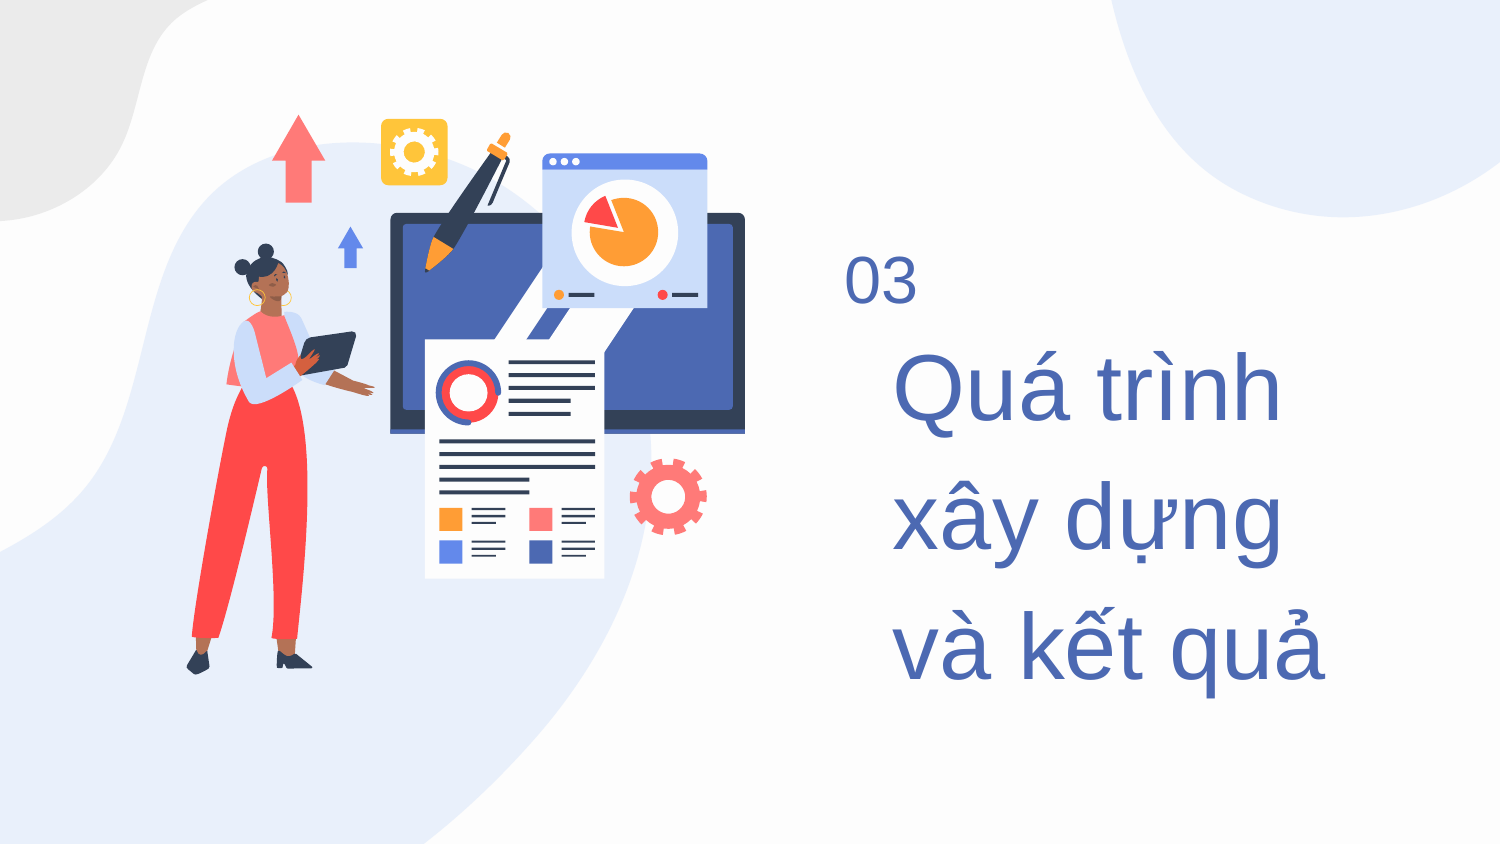

# 03
Quá trình xây dựng
và kết quả